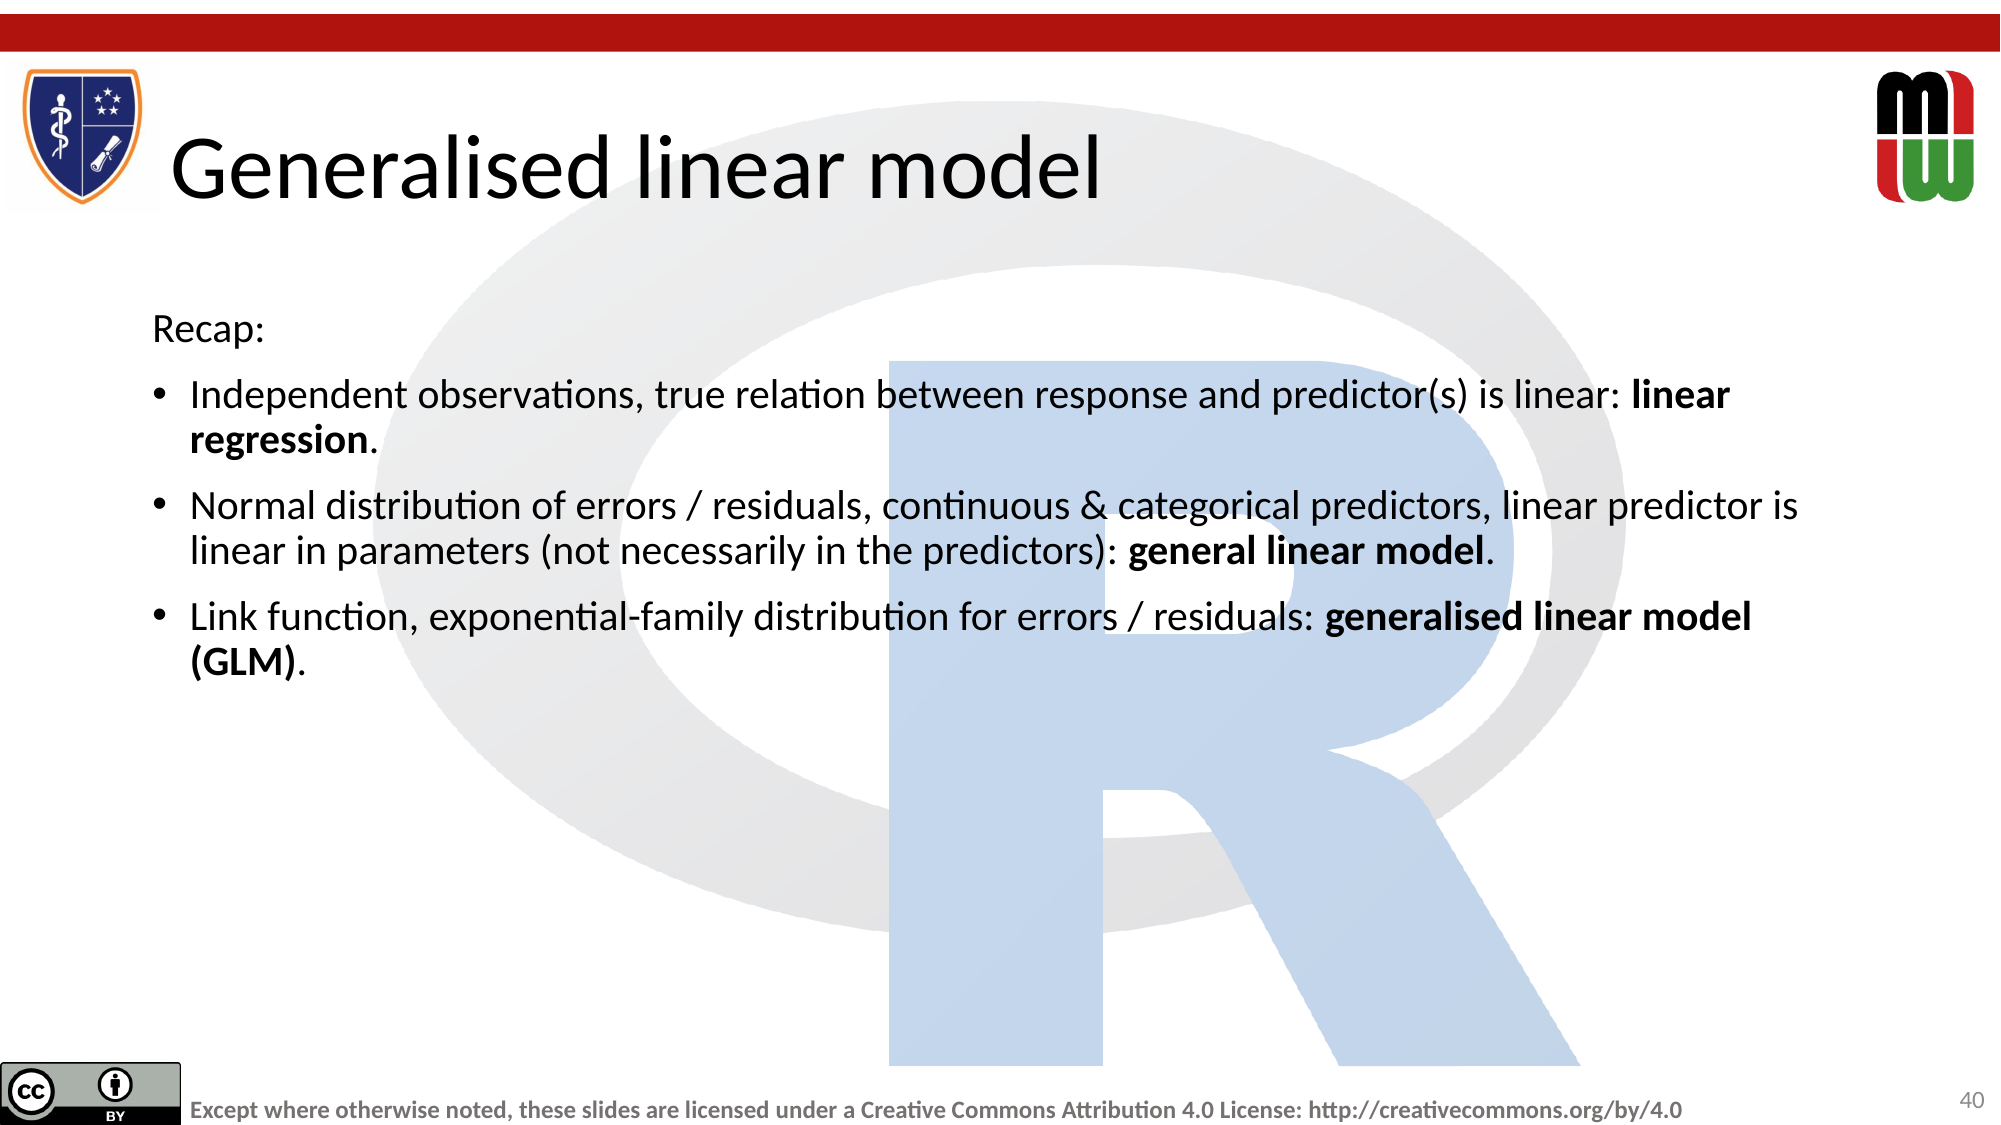

# Generalised linear model
Recap:
Independent observations, true relation between response and predictor(s) is linear: linear regression.
Normal distribution of errors / residuals, continuous & categorical predictors, linear predictor is linear in parameters (not necessarily in the predictors): general linear model.
Link function, exponential-family distribution for errors / residuals: generalised linear model (GLM).
40